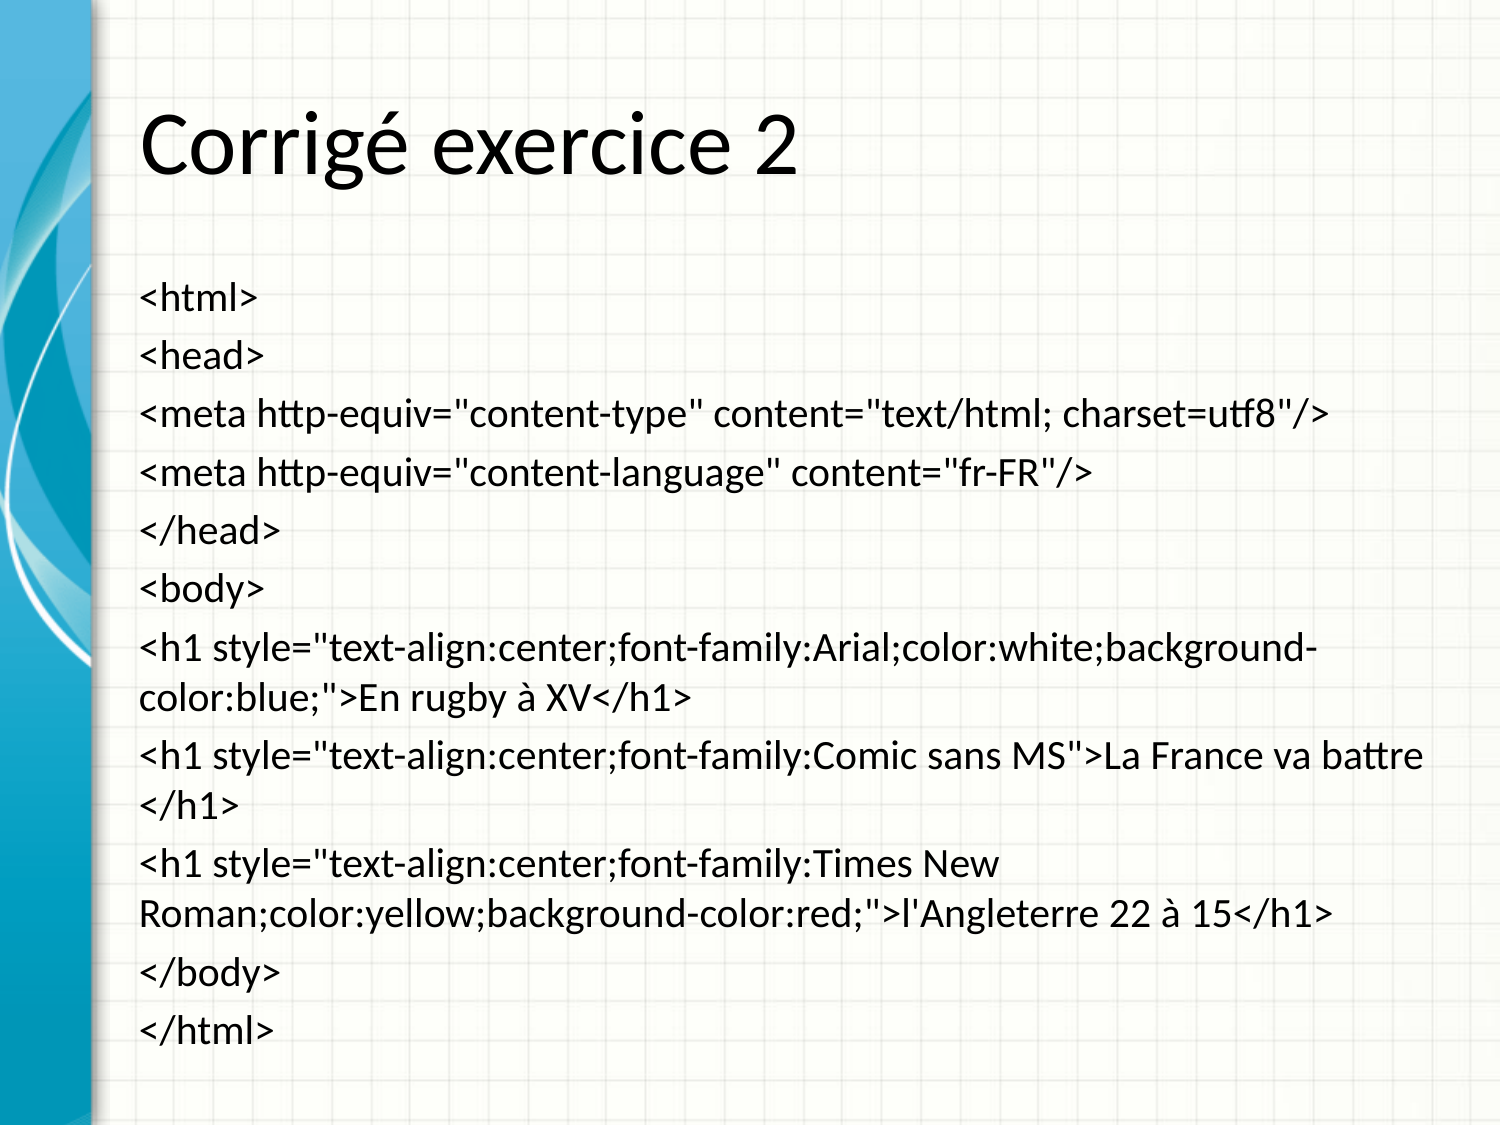

# Corrigé exercice 2
<html>
<head>
<meta http-equiv="content-type" content="text/html; charset=utf8"/>
<meta http-equiv="content-language" content="fr-FR"/>
</head>
<body>
<h1 style="text-align:center;font-family:Arial;color:white;background-color:blue;">En rugby à XV</h1>
<h1 style="text-align:center;font-family:Comic sans MS">La France va battre </h1>
<h1 style="text-align:center;font-family:Times New Roman;color:yellow;background-color:red;">l'Angleterre 22 à 15</h1>
</body>
</html>